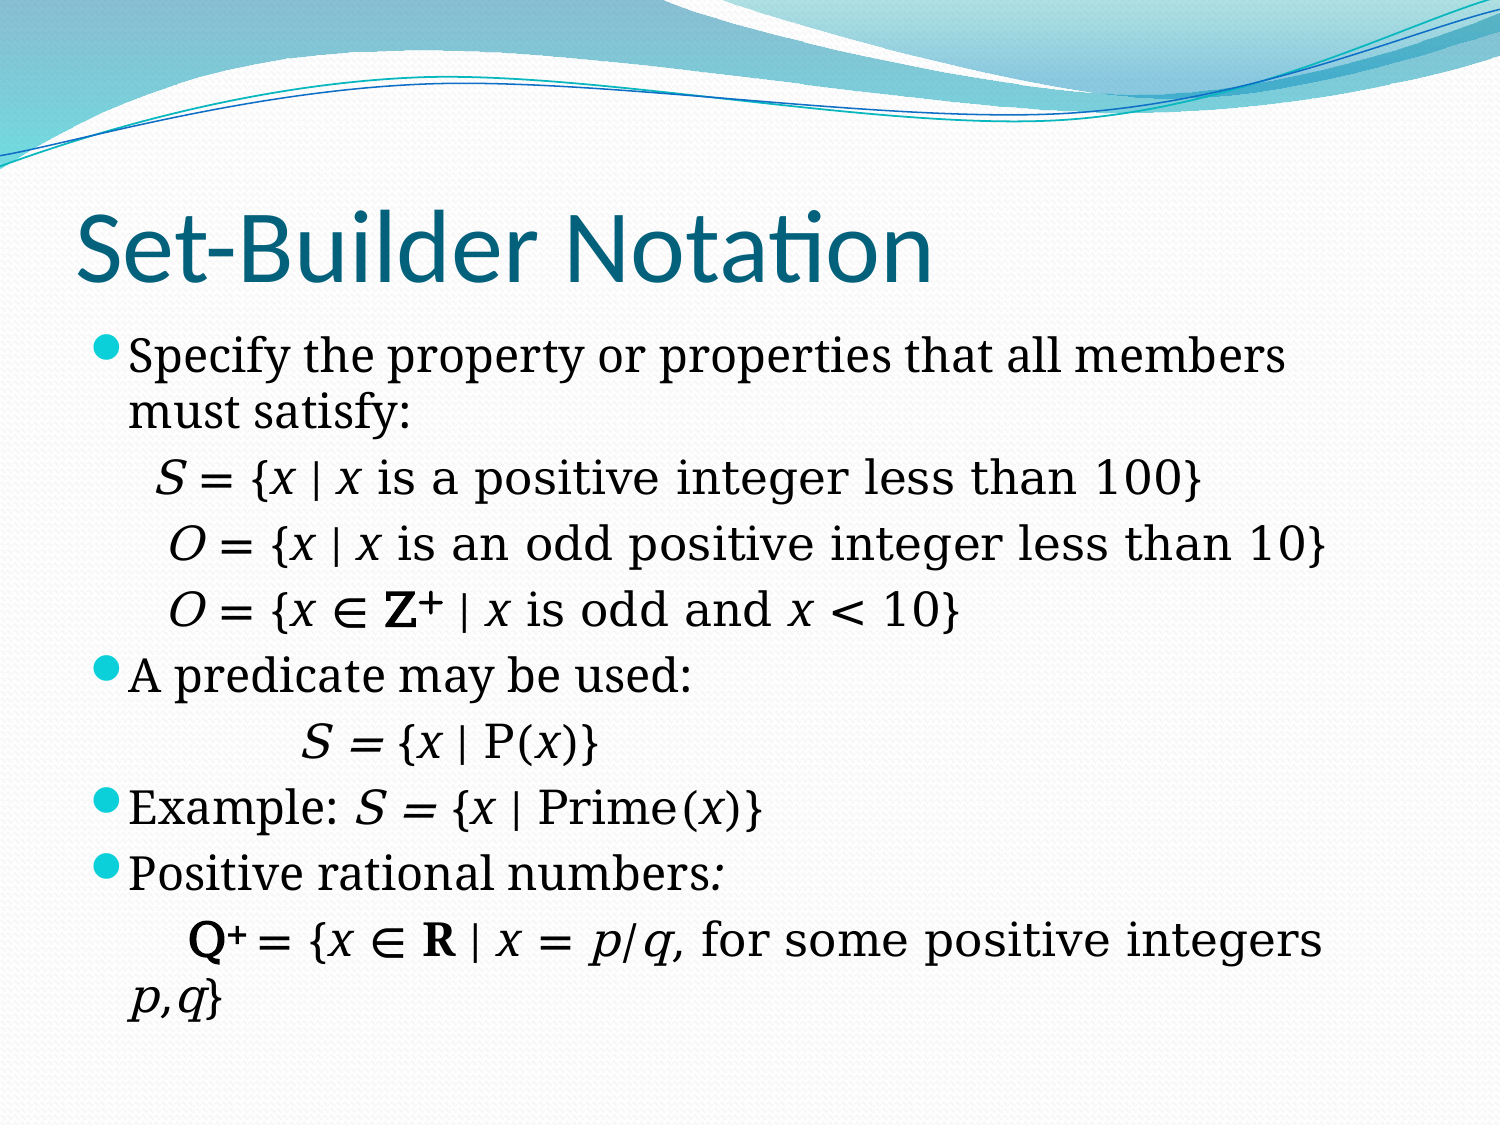

# Set-Builder Notation
Specify the property or properties that all members must satisfy:
     S = {x | x is a positive integer less than 100}
     O = {x | x is an odd positive integer less than 10}
     O = {x ∈ Z⁺ | x is odd and x < 10}
A predicate may be used:
                 S = {x | P(x)}
Example: S = {x | Prime(x)}
Positive rational numbers:
        Q+ = {x ∈ R | x = p/q, for some positive integers p,q}